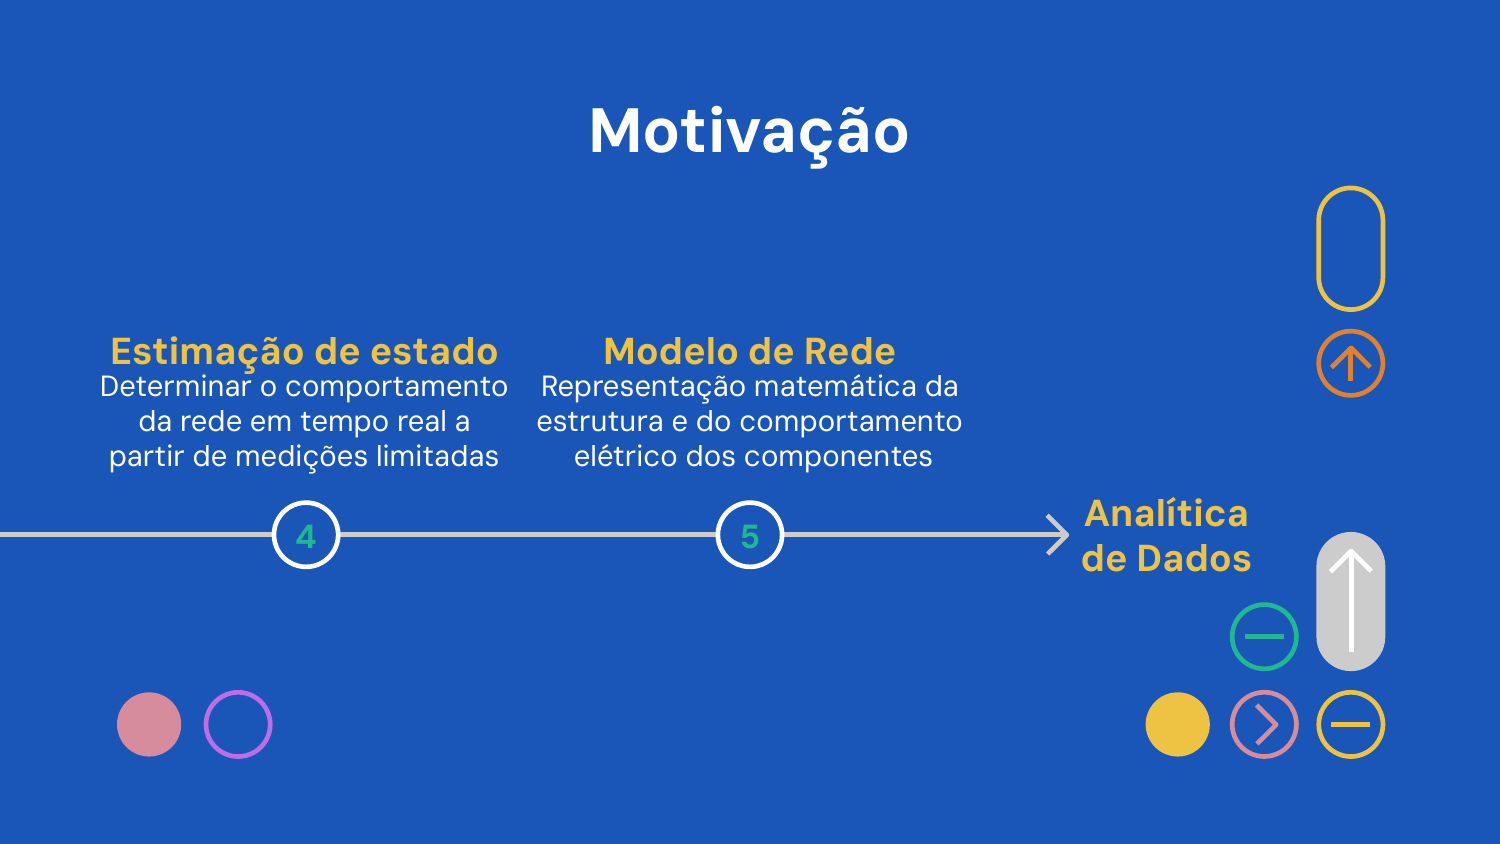

# Motivação

Estimação de estado
Modelo de Rede

Determinar o comportamento da rede em tempo real a partir de medições limitadas
Representação matemática da estrutura e do comportamento  elétrico dos componentes
Analítica de Dados

4
5